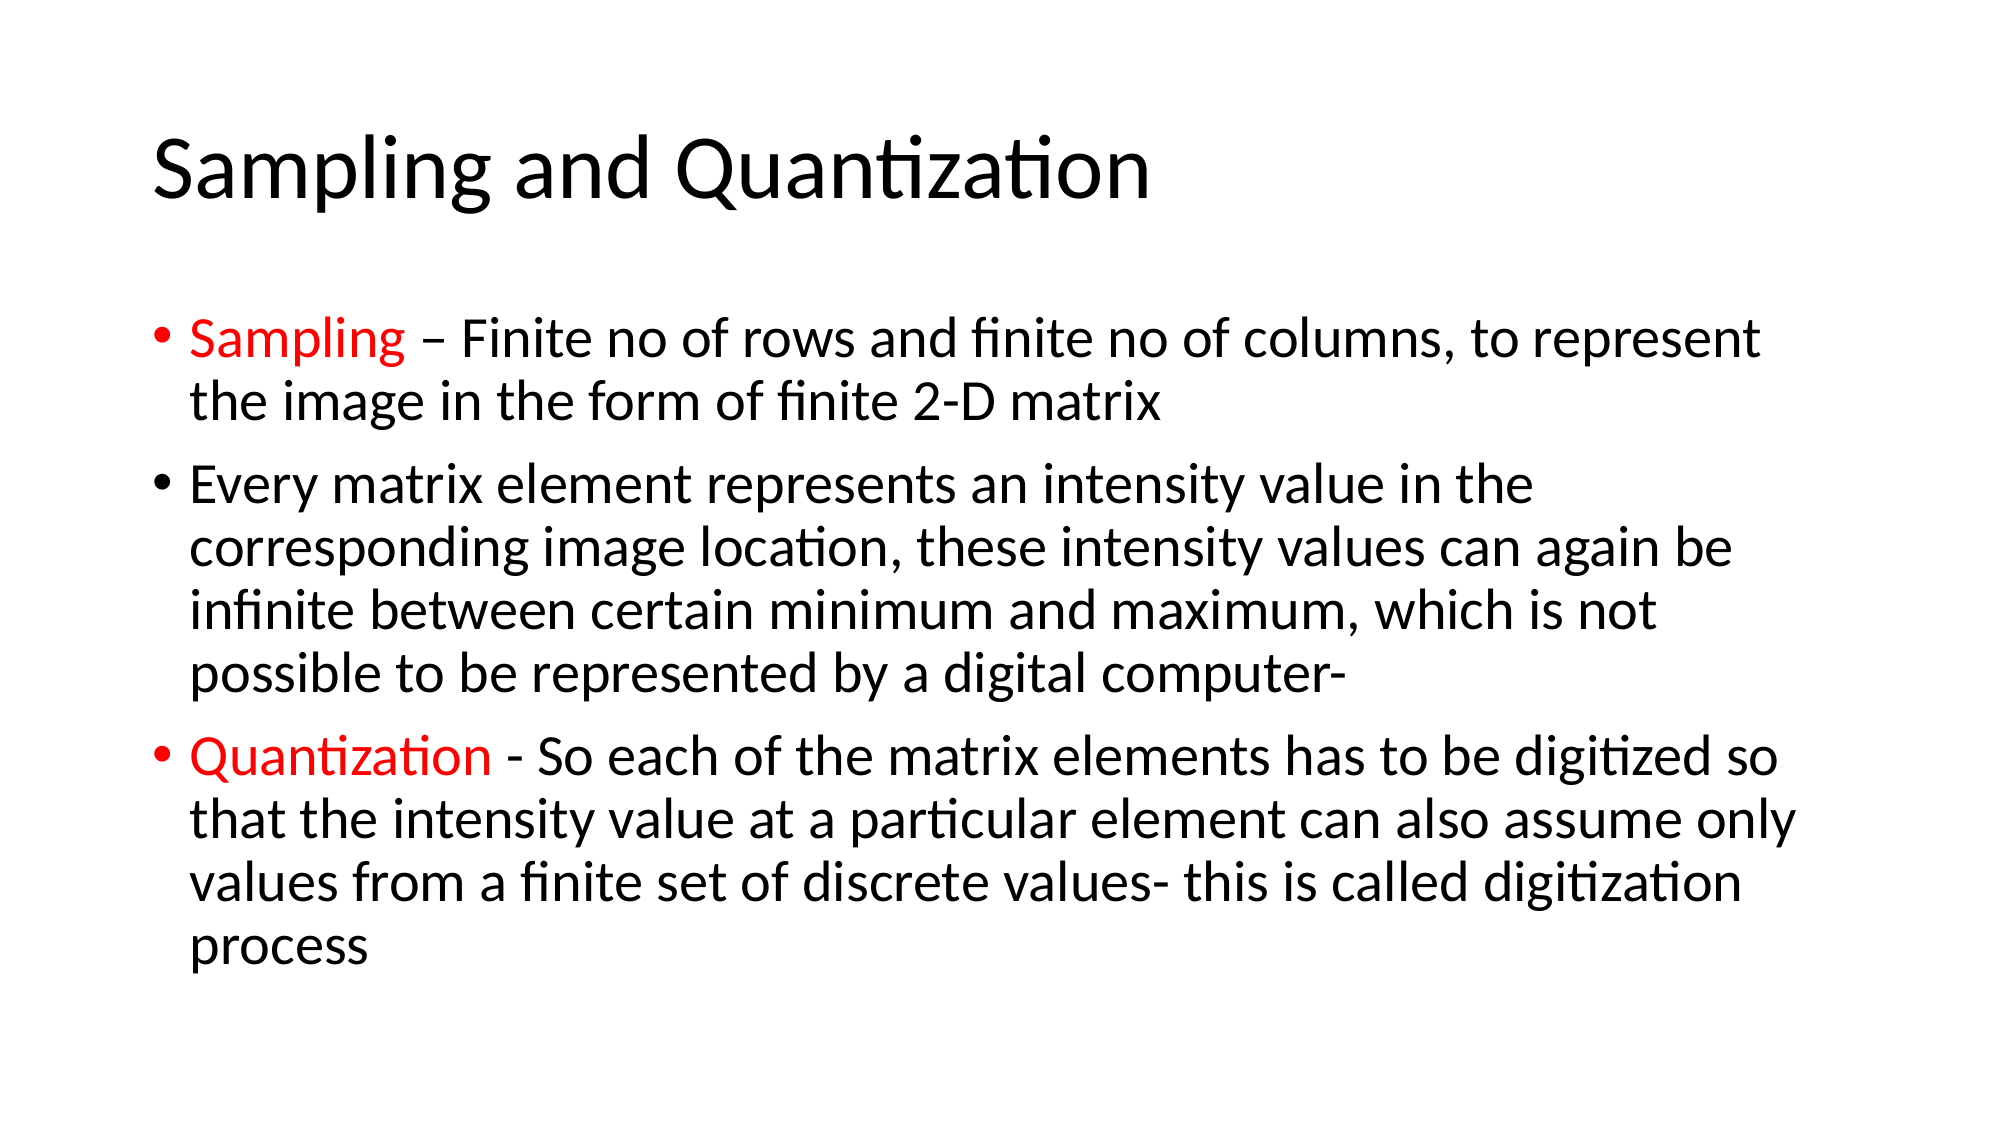

# Sampling and Quantization
Sampling – Finite no of rows and finite no of columns, to represent the image in the form of finite 2-D matrix
Every matrix element represents an intensity value in the corresponding image location, these intensity values can again be infinite between certain minimum and maximum, which is not possible to be represented by a digital computer-
Quantization - So each of the matrix elements has to be digitized so that the intensity value at a particular element can also assume only values from a finite set of discrete values- this is called digitization process